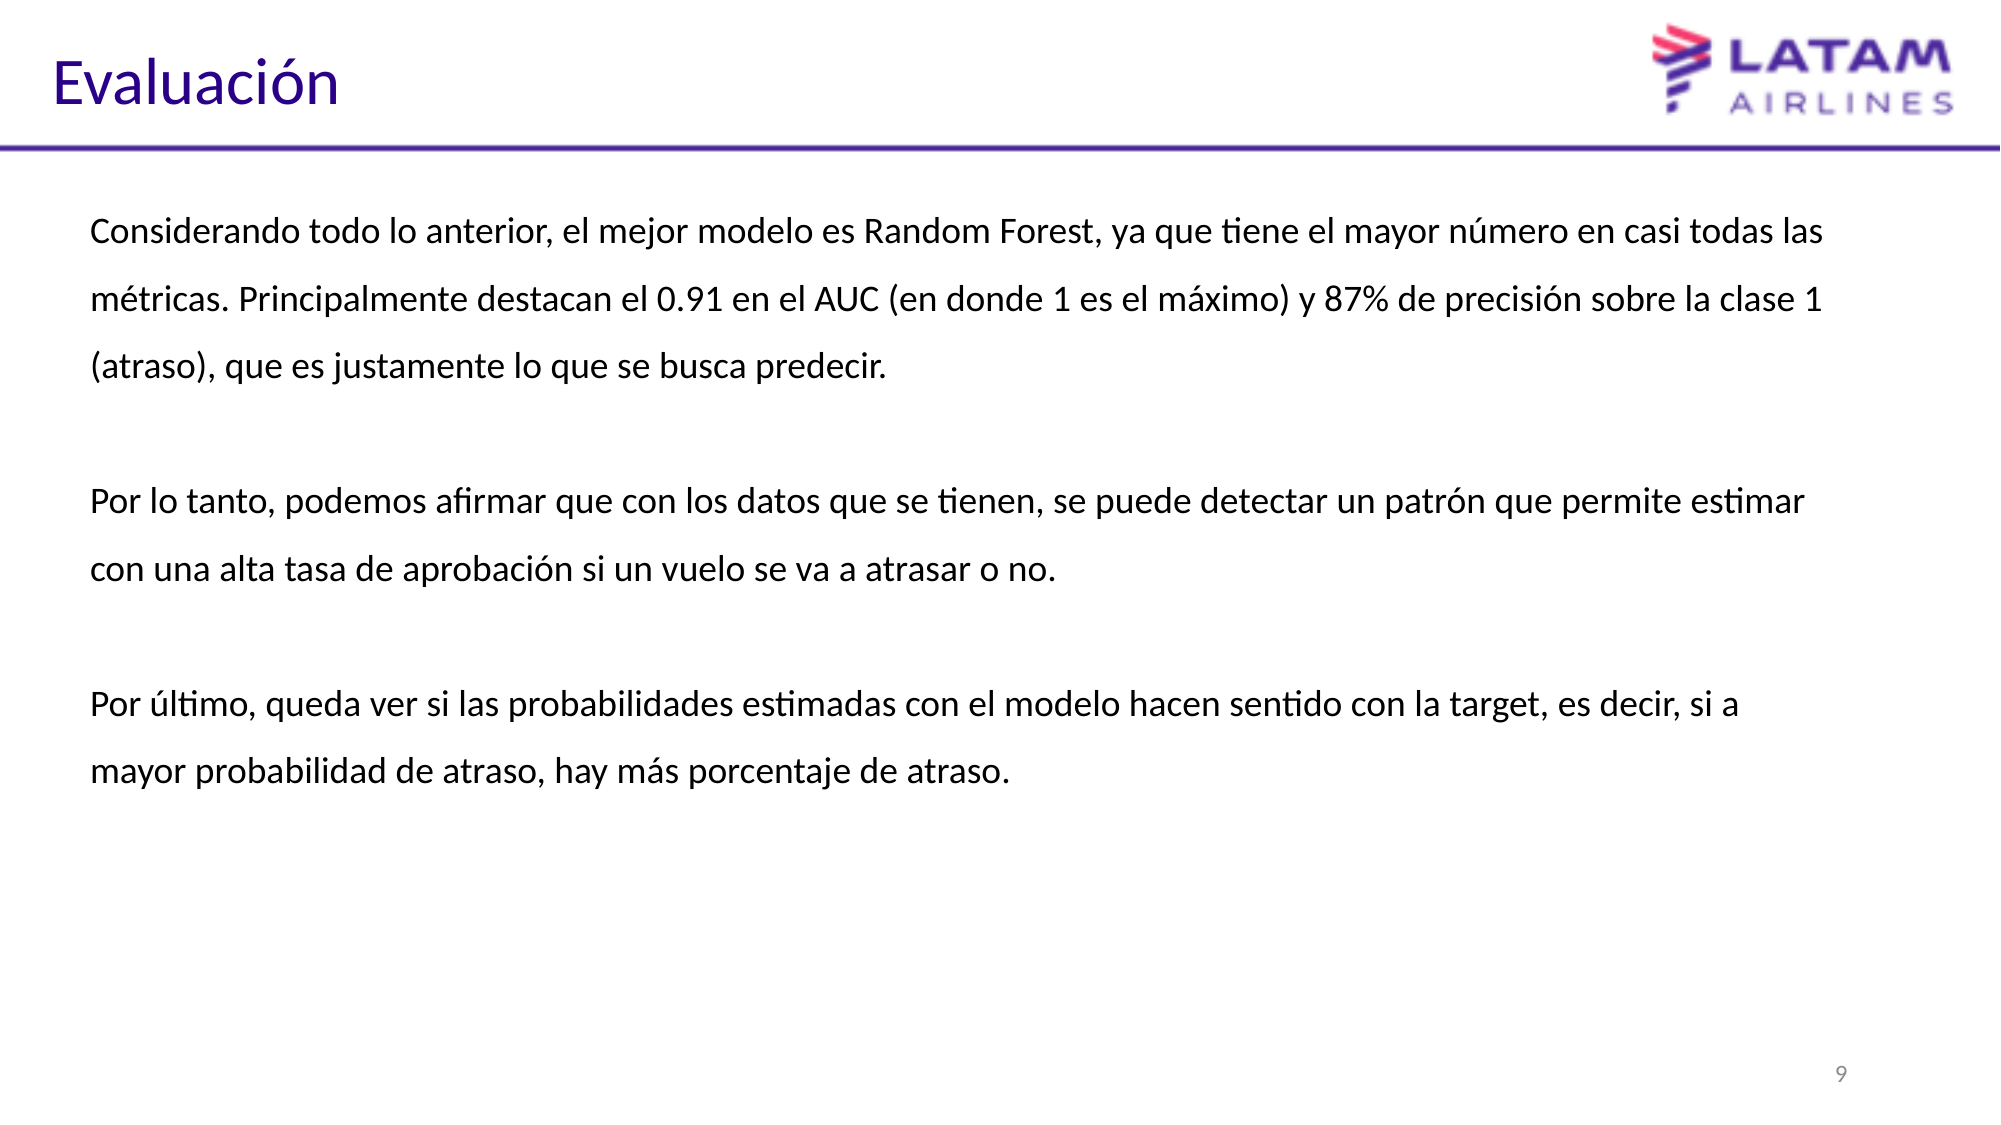

Evaluación
Considerando todo lo anterior, el mejor modelo es Random Forest, ya que tiene el mayor número en casi todas las métricas. Principalmente destacan el 0.91 en el AUC (en donde 1 es el máximo) y 87% de precisión sobre la clase 1 (atraso), que es justamente lo que se busca predecir.

Por lo tanto, podemos afirmar que con los datos que se tienen, se puede detectar un patrón que permite estimar con una alta tasa de aprobación si un vuelo se va a atrasar o no.

Por último, queda ver si las probabilidades estimadas con el modelo hacen sentido con la target, es decir, si a mayor probabilidad de atraso, hay más porcentaje de atraso.
9